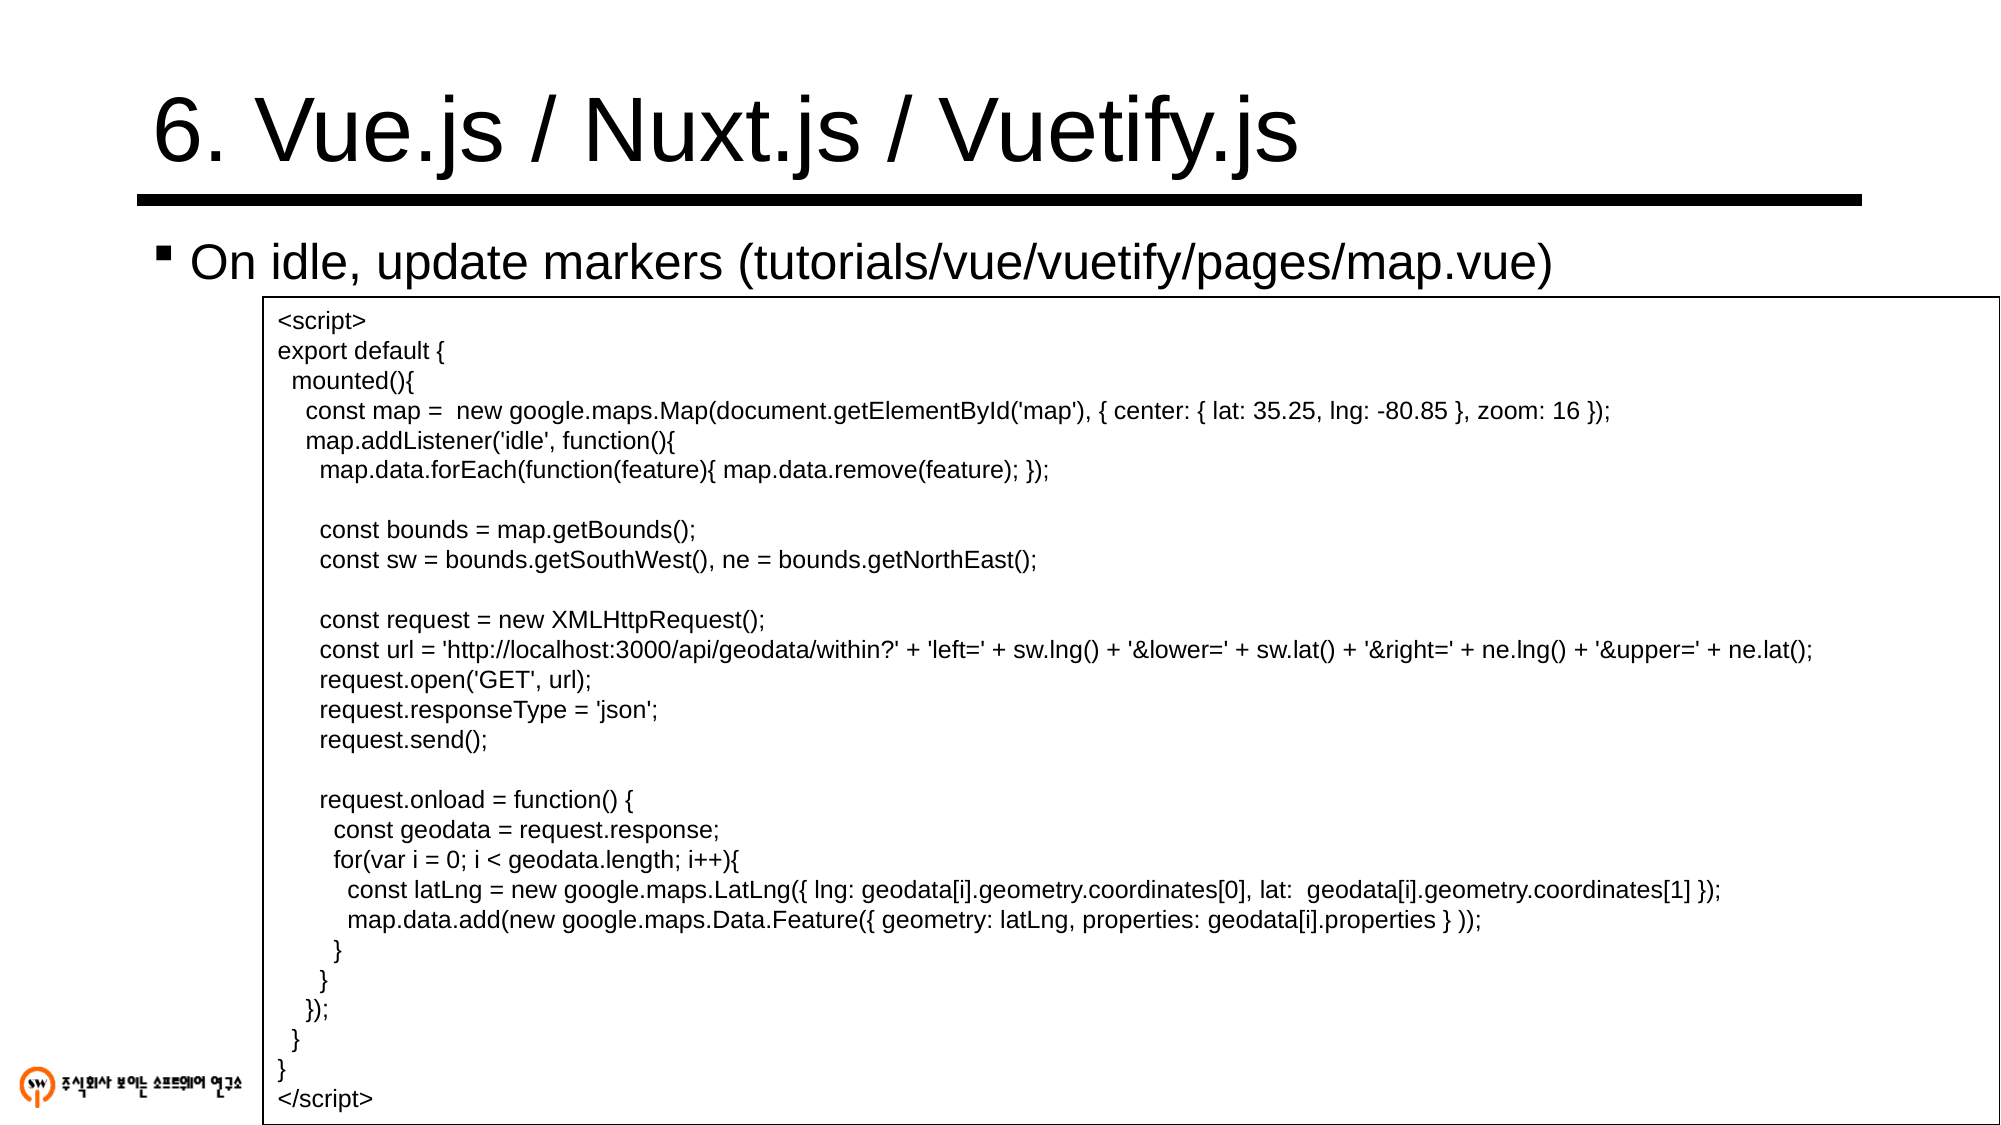

# 6. Vue.js / Nuxt.js / Vuetify.js
On idle, update markers (tutorials/vue/vuetify/pages/map.vue)
<script>
export default {
  mounted(){
    const map =  new google.maps.Map(document.getElementById('map'), { center: { lat: 35.25, lng: -80.85 }, zoom: 16 });
    map.addListener('idle', function(){
      map.data.forEach(function(feature){ map.data.remove(feature); });

      const bounds = map.getBounds();
      const sw = bounds.getSouthWest(), ne = bounds.getNorthEast();

      const request = new XMLHttpRequest();
      const url = 'http://localhost:3000/api/geodata/within?' + 'left=' + sw.lng() + '&lower=' + sw.lat() + '&right=' + ne.lng() + '&upper=' + ne.lat();
      request.open('GET', url);
      request.responseType = 'json';
      request.send();

      request.onload = function() {
        const geodata = request.response;
        for(var i = 0; i < geodata.length; i++){
          const latLng = new google.maps.LatLng({ lng: geodata[i].geometry.coordinates[0], lat:  geodata[i].geometry.coordinates[1] });
          map.data.add(new google.maps.Data.Feature({ geometry: latLng, properties: geodata[i].properties } ));
        }
      }
    });
  }
}
</script>